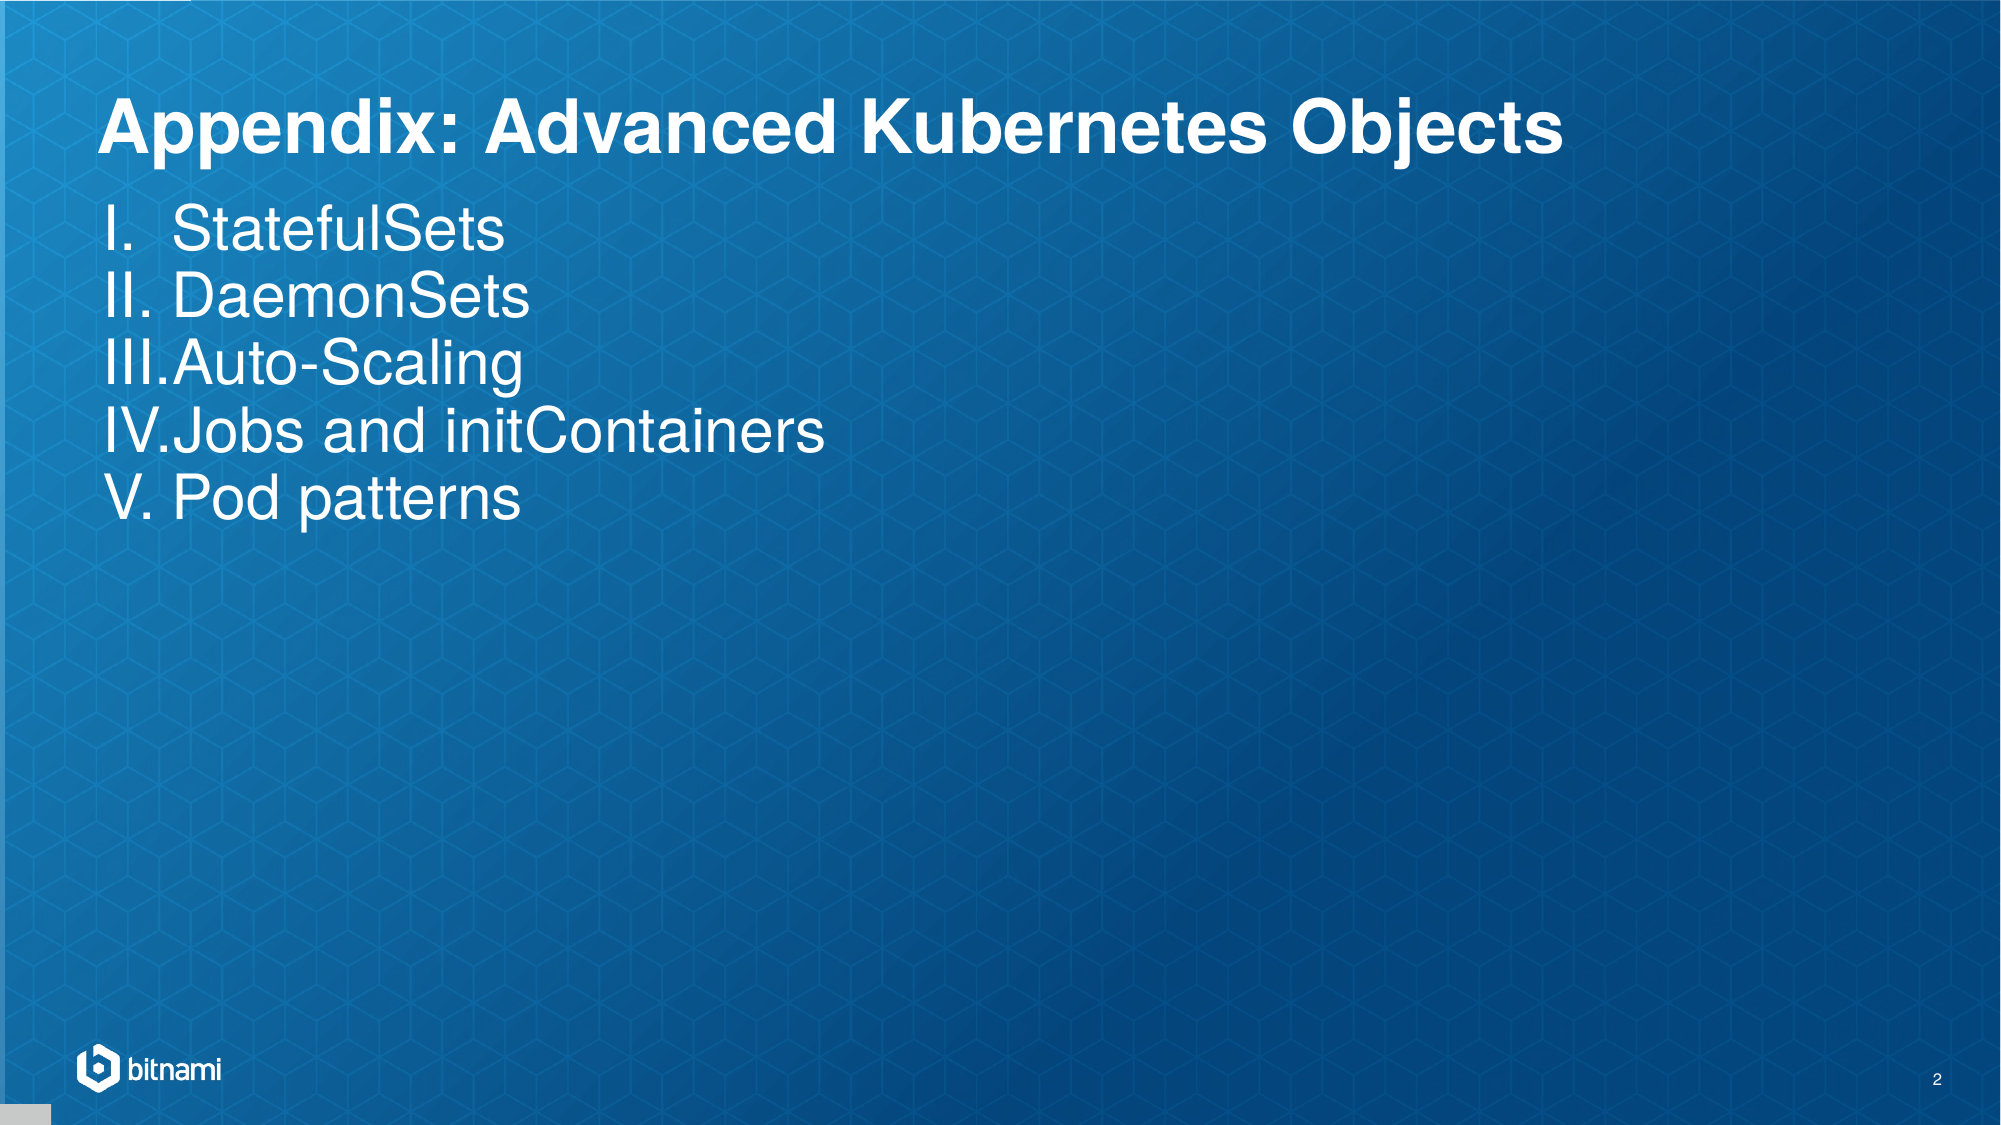

# Appendix: Advanced Kubernetes Objects
StatefulSets
DaemonSets
Auto-Scaling
Jobs and initContainers
Pod patterns
2